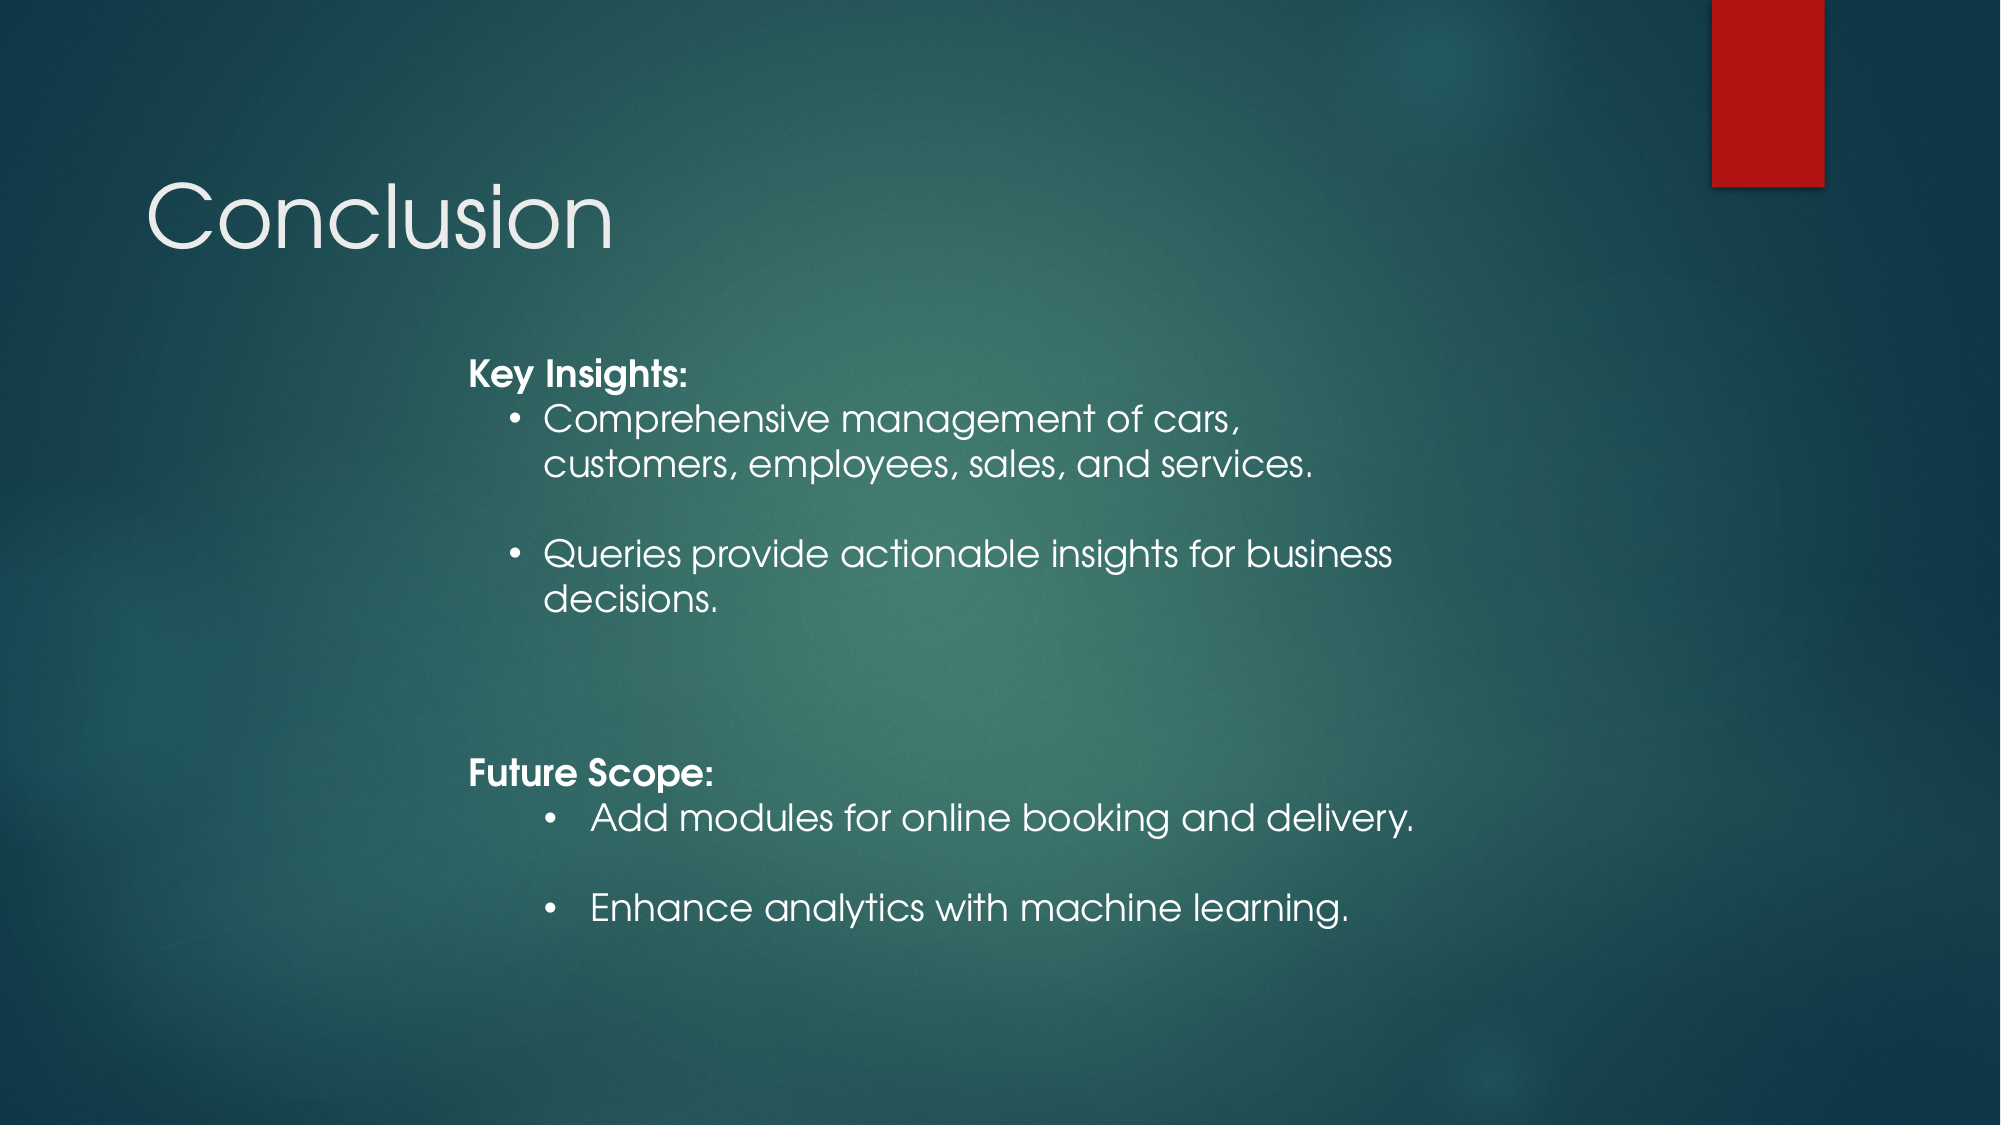

# Conclusion
Key Insights:
Comprehensive management of cars, customers, employees, sales, and services.

Queries provide actionable insights for business decisions.
Future Scope:
Add modules for online booking and delivery.

Enhance analytics with machine learning.